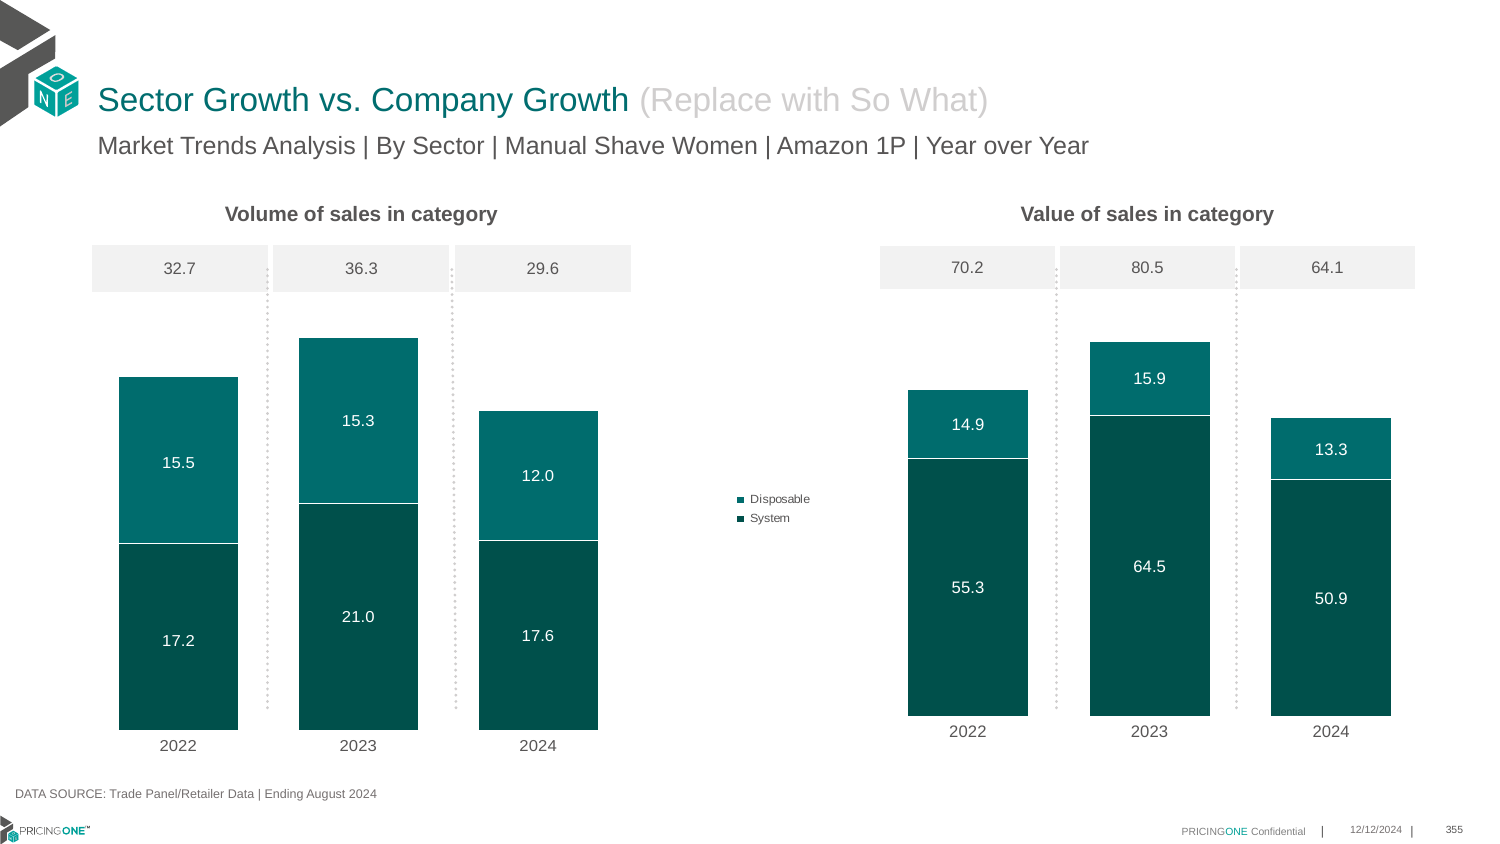

# Sector Growth vs. Company Growth (Replace with So What)
Market Trends Analysis | By Sector | Manual Shave Women | Amazon 1P | Year over Year
| Value of sales in category |  |  |
| --- | --- | --- |
| 70.2 | 80.5 | 64.1 |
| Volume of sales in category |  |  |
| --- | --- | --- |
| 32.7 | 36.3 | 29.6 |

### Chart

| Category | System | Disposable |
|---|---|---|
| 2022 | 55.287102 | 14.901208 |
| 2023 | 64.546617 | 15.936625 |
| 2024 | 50.852057 | 13.265703 |

### Chart

| Category | System | Disposable |
|---|---|---|
| 2022 | 17.245256 | 15.476799 |
| 2023 | 20.979685 | 15.294735 |
| 2024 | 17.579099 | 11.979238 |
DATA SOURCE: Trade Panel/Retailer Data | Ending August 2024

12/12/2024
355